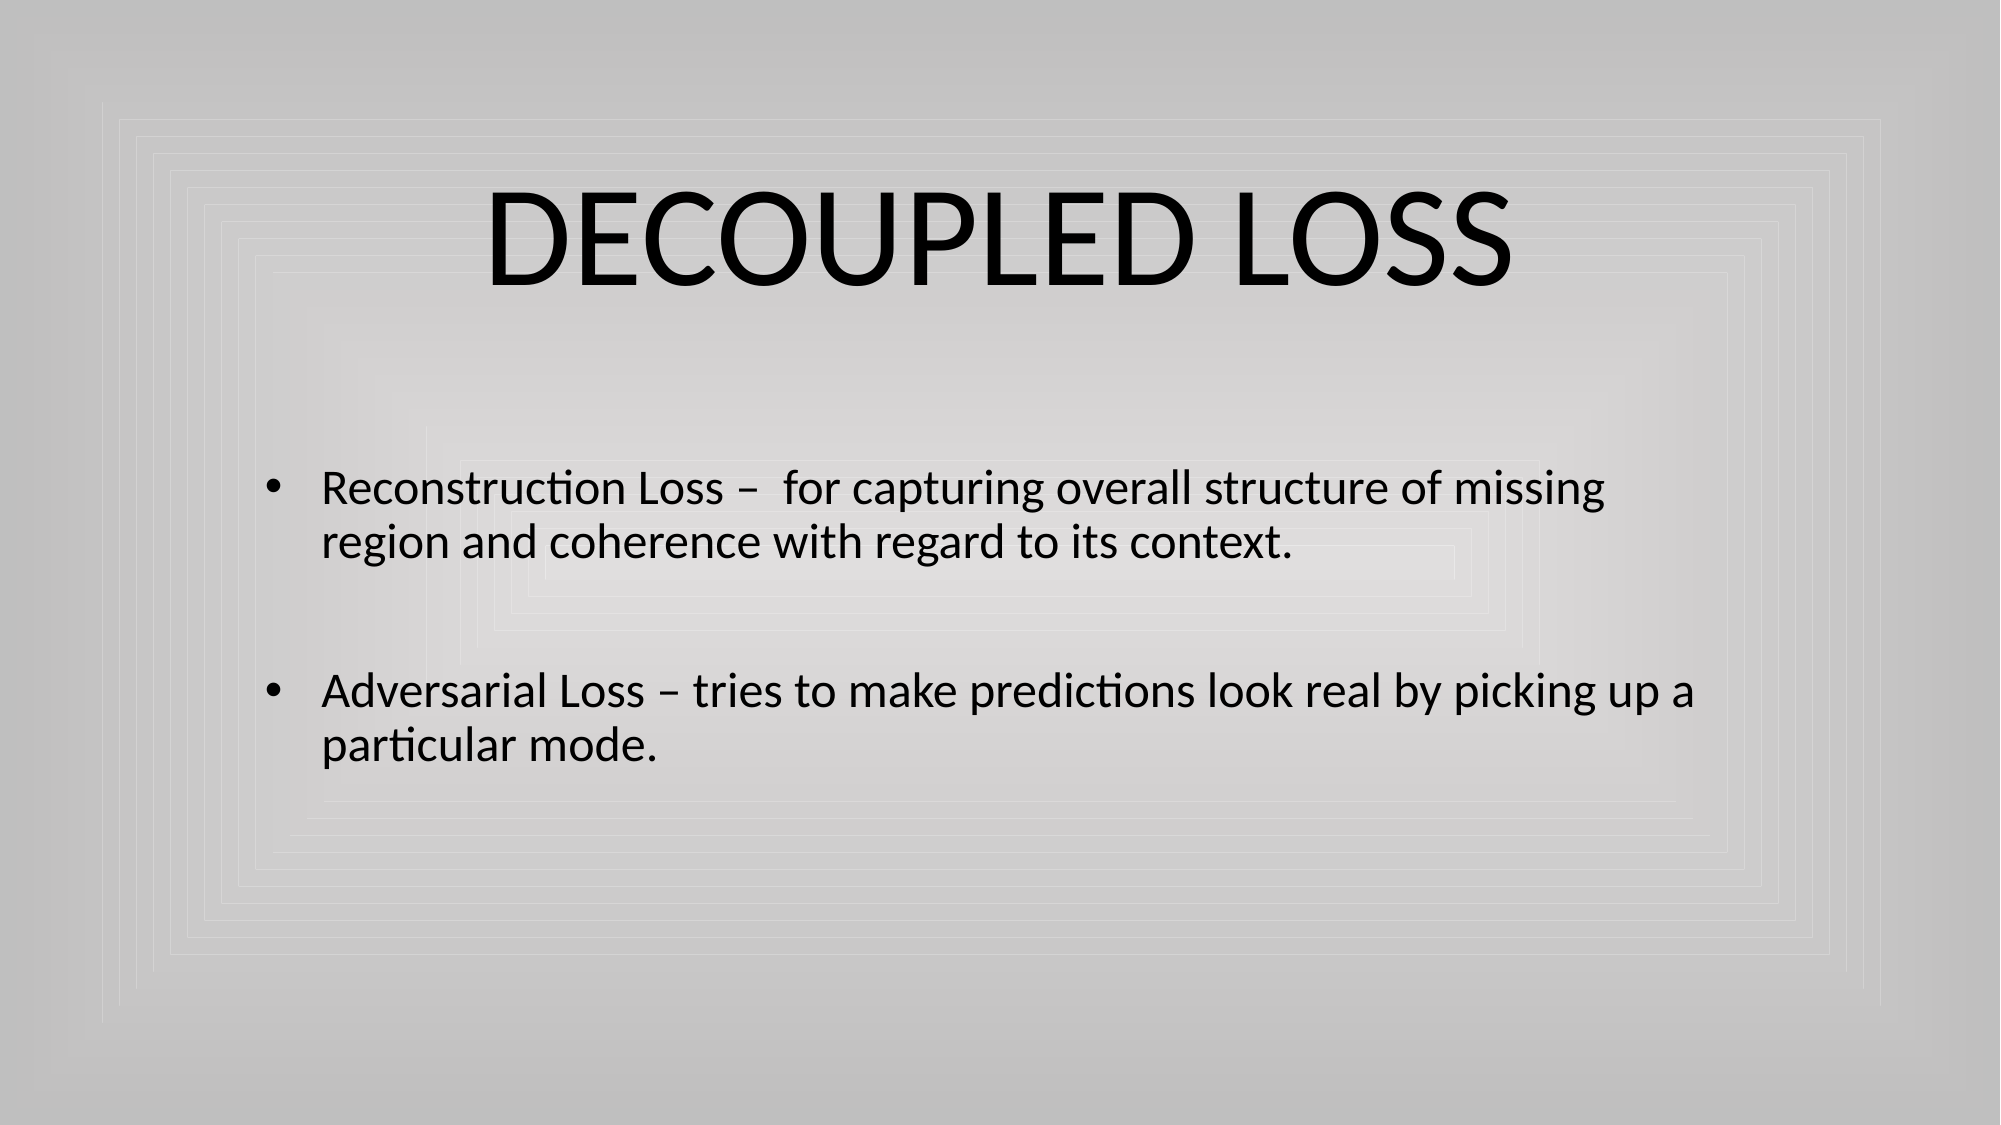

# DECOUPLED LOSS

Reconstruction Loss –  for capturing overall structure of missing region and coherence with regard to its context.

Adversarial Loss – tries to make predictions look real by picking up a particular mode.